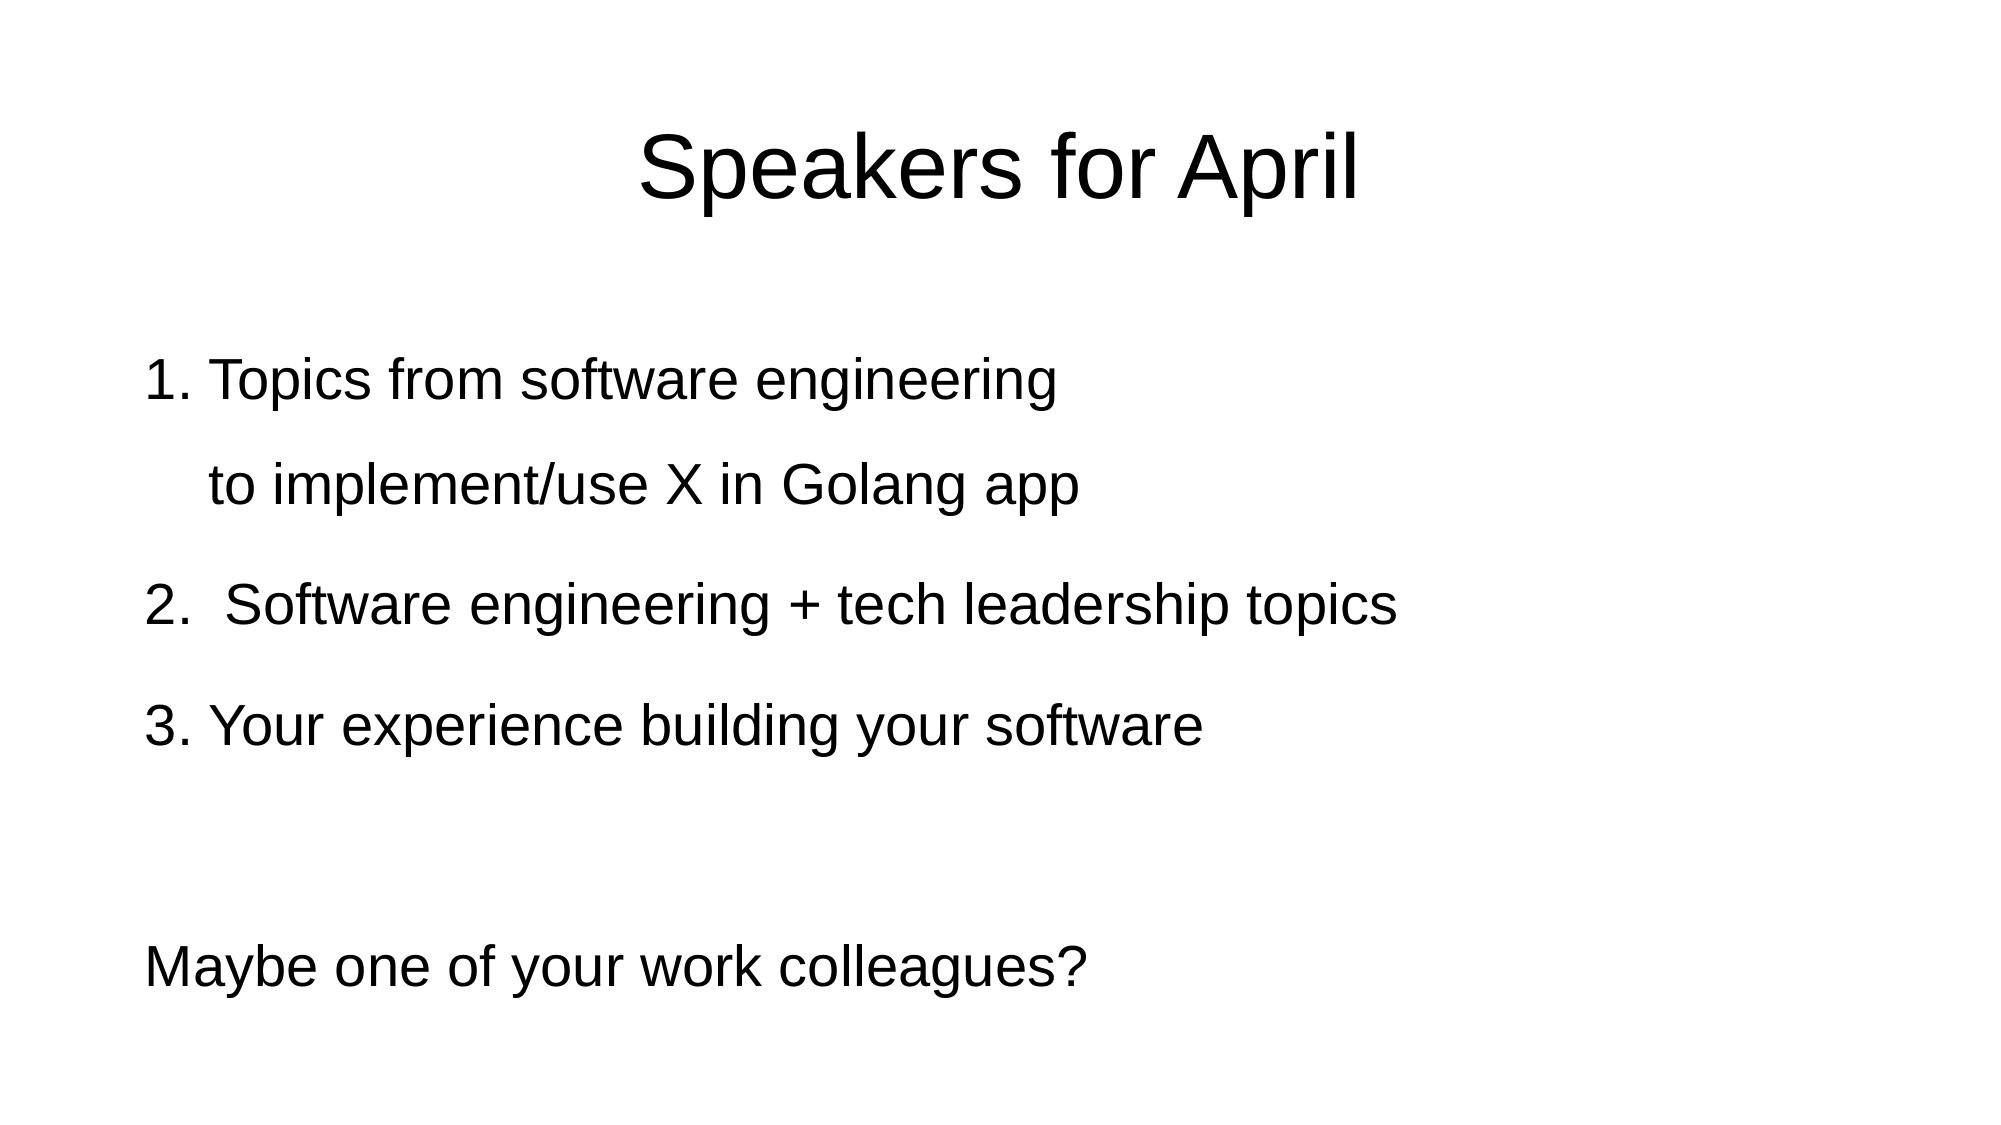

# Speakers for April
Topics from software engineering
to implement/use X in Golang app
 Software engineering + tech leadership topics
3. Your experience building your software

Maybe one of your work colleagues?